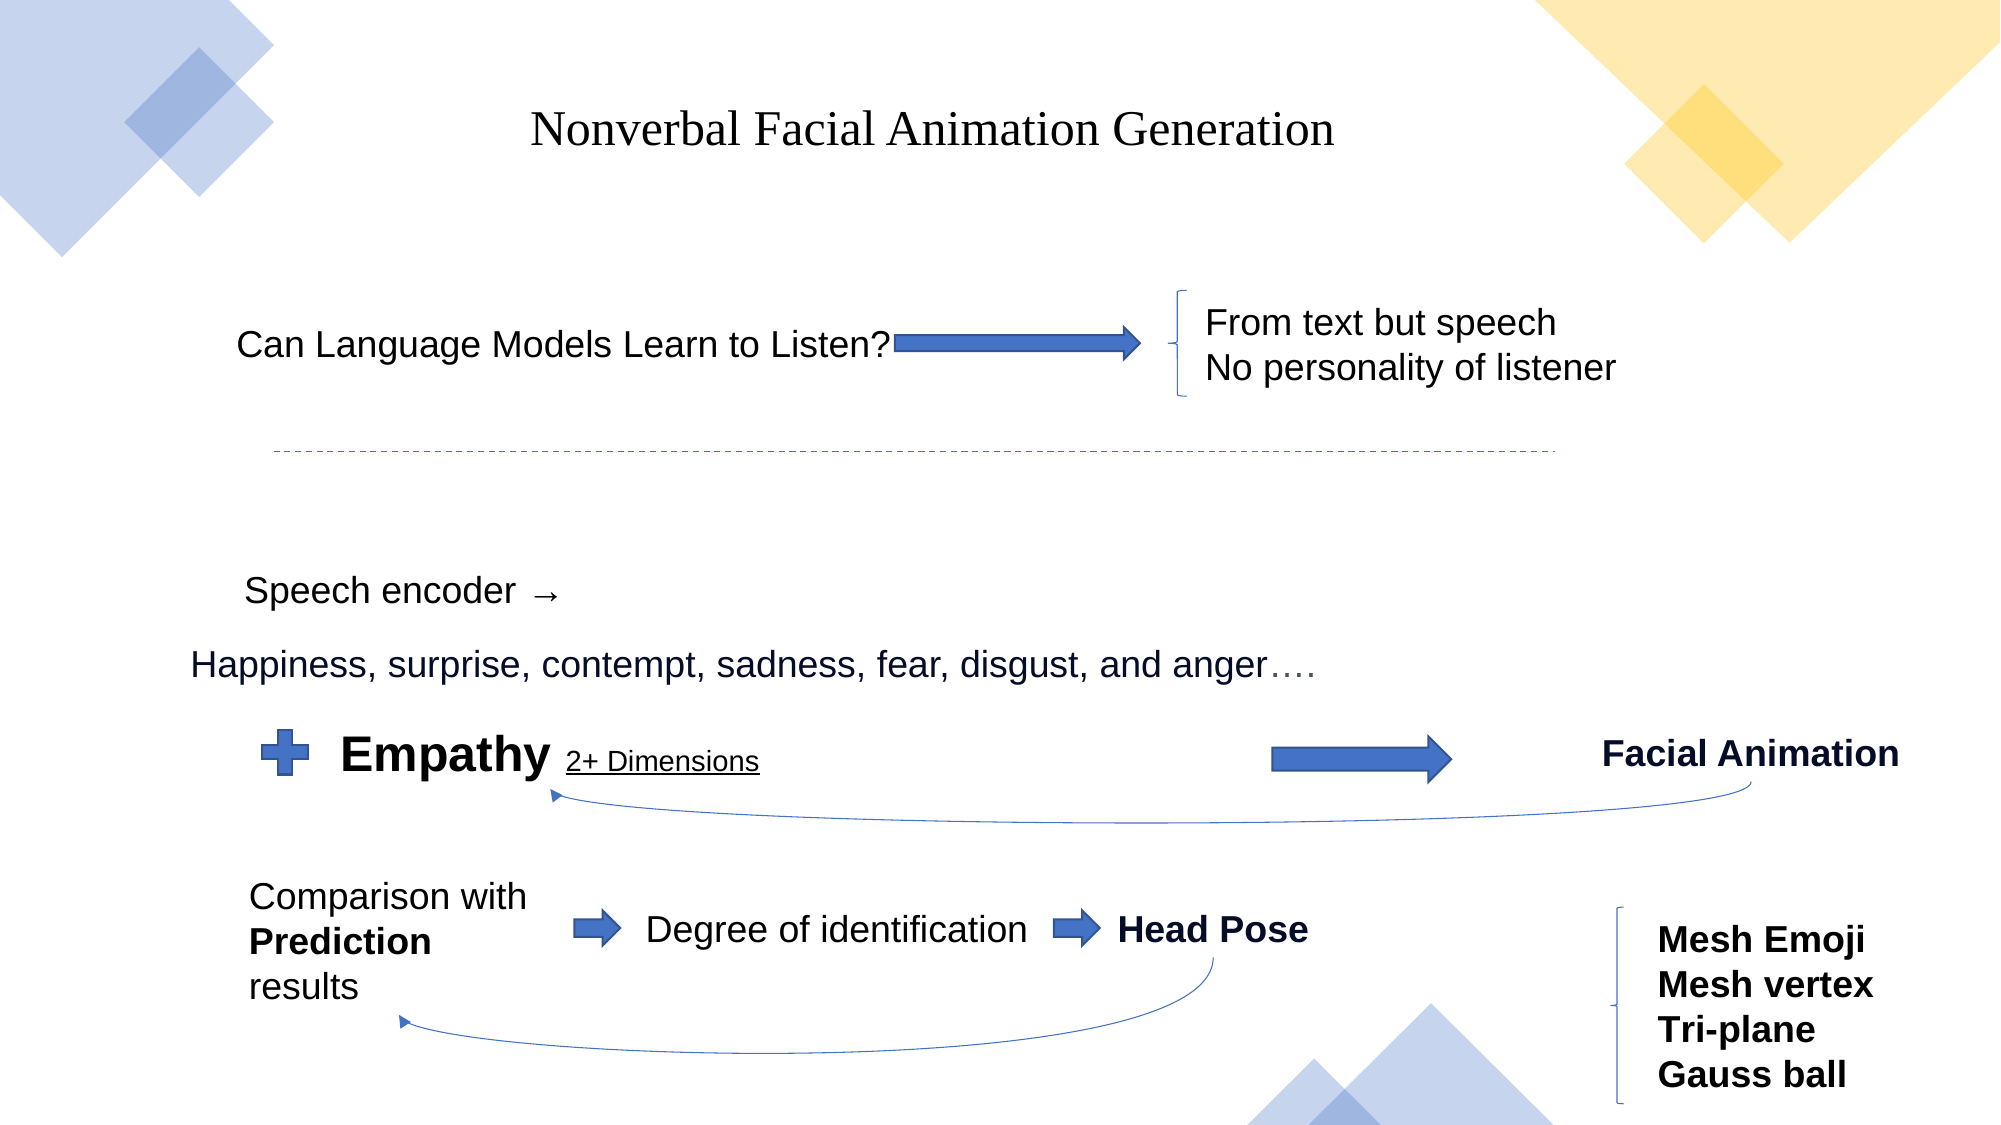

Nonverbal Facial Animation Generation

From text but speech
No personality of listener
Can Language Models Learn to Listen?

Speech encoder →
Happiness, surprise, contempt, sadness, fear, disgust, and anger….
Empathy 2+ Dimensions
Facial Animation

Comparison with Prediction results
Degree of identification
Head Pose

Mesh Emoji
Mesh vertex
Tri-plane
Gauss ball